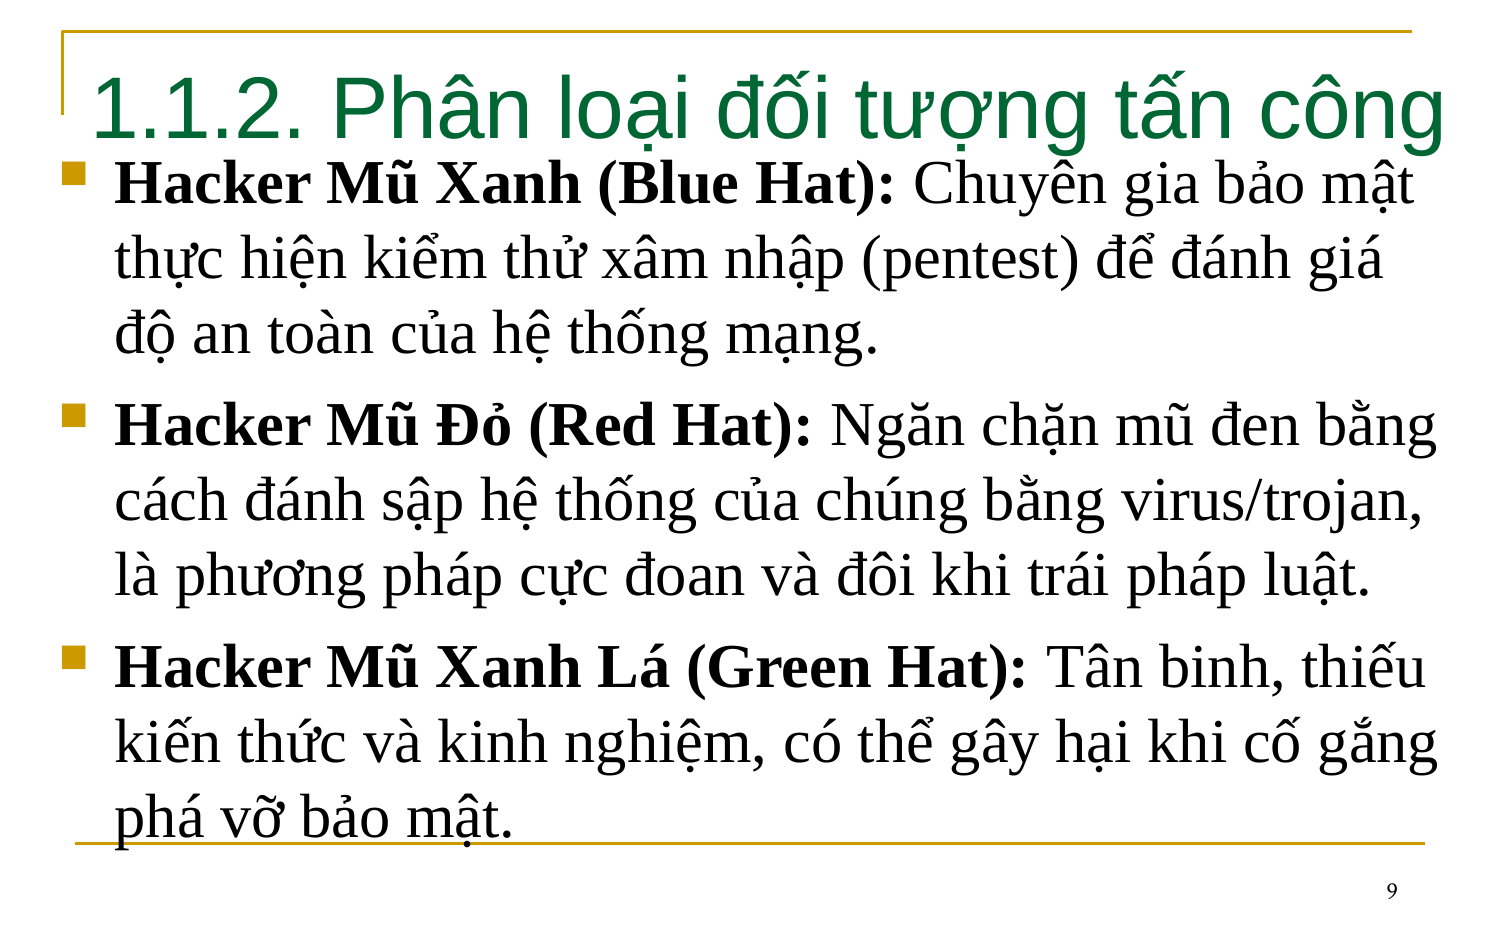

# 1.1.2. Phân loại đối tượng tấn công
Hacker Mũ Xanh (Blue Hat): Chuyên gia bảo mật thực hiện kiểm thử xâm nhập (pentest) để đánh giá độ an toàn của hệ thống mạng.
Hacker Mũ Đỏ (Red Hat): Ngăn chặn mũ đen bằng cách đánh sập hệ thống của chúng bằng virus/trojan, là phương pháp cực đoan và đôi khi trái pháp luật.
Hacker Mũ Xanh Lá (Green Hat): Tân binh, thiếu kiến thức và kinh nghiệm, có thể gây hại khi cố gắng phá vỡ bảo mật.

9